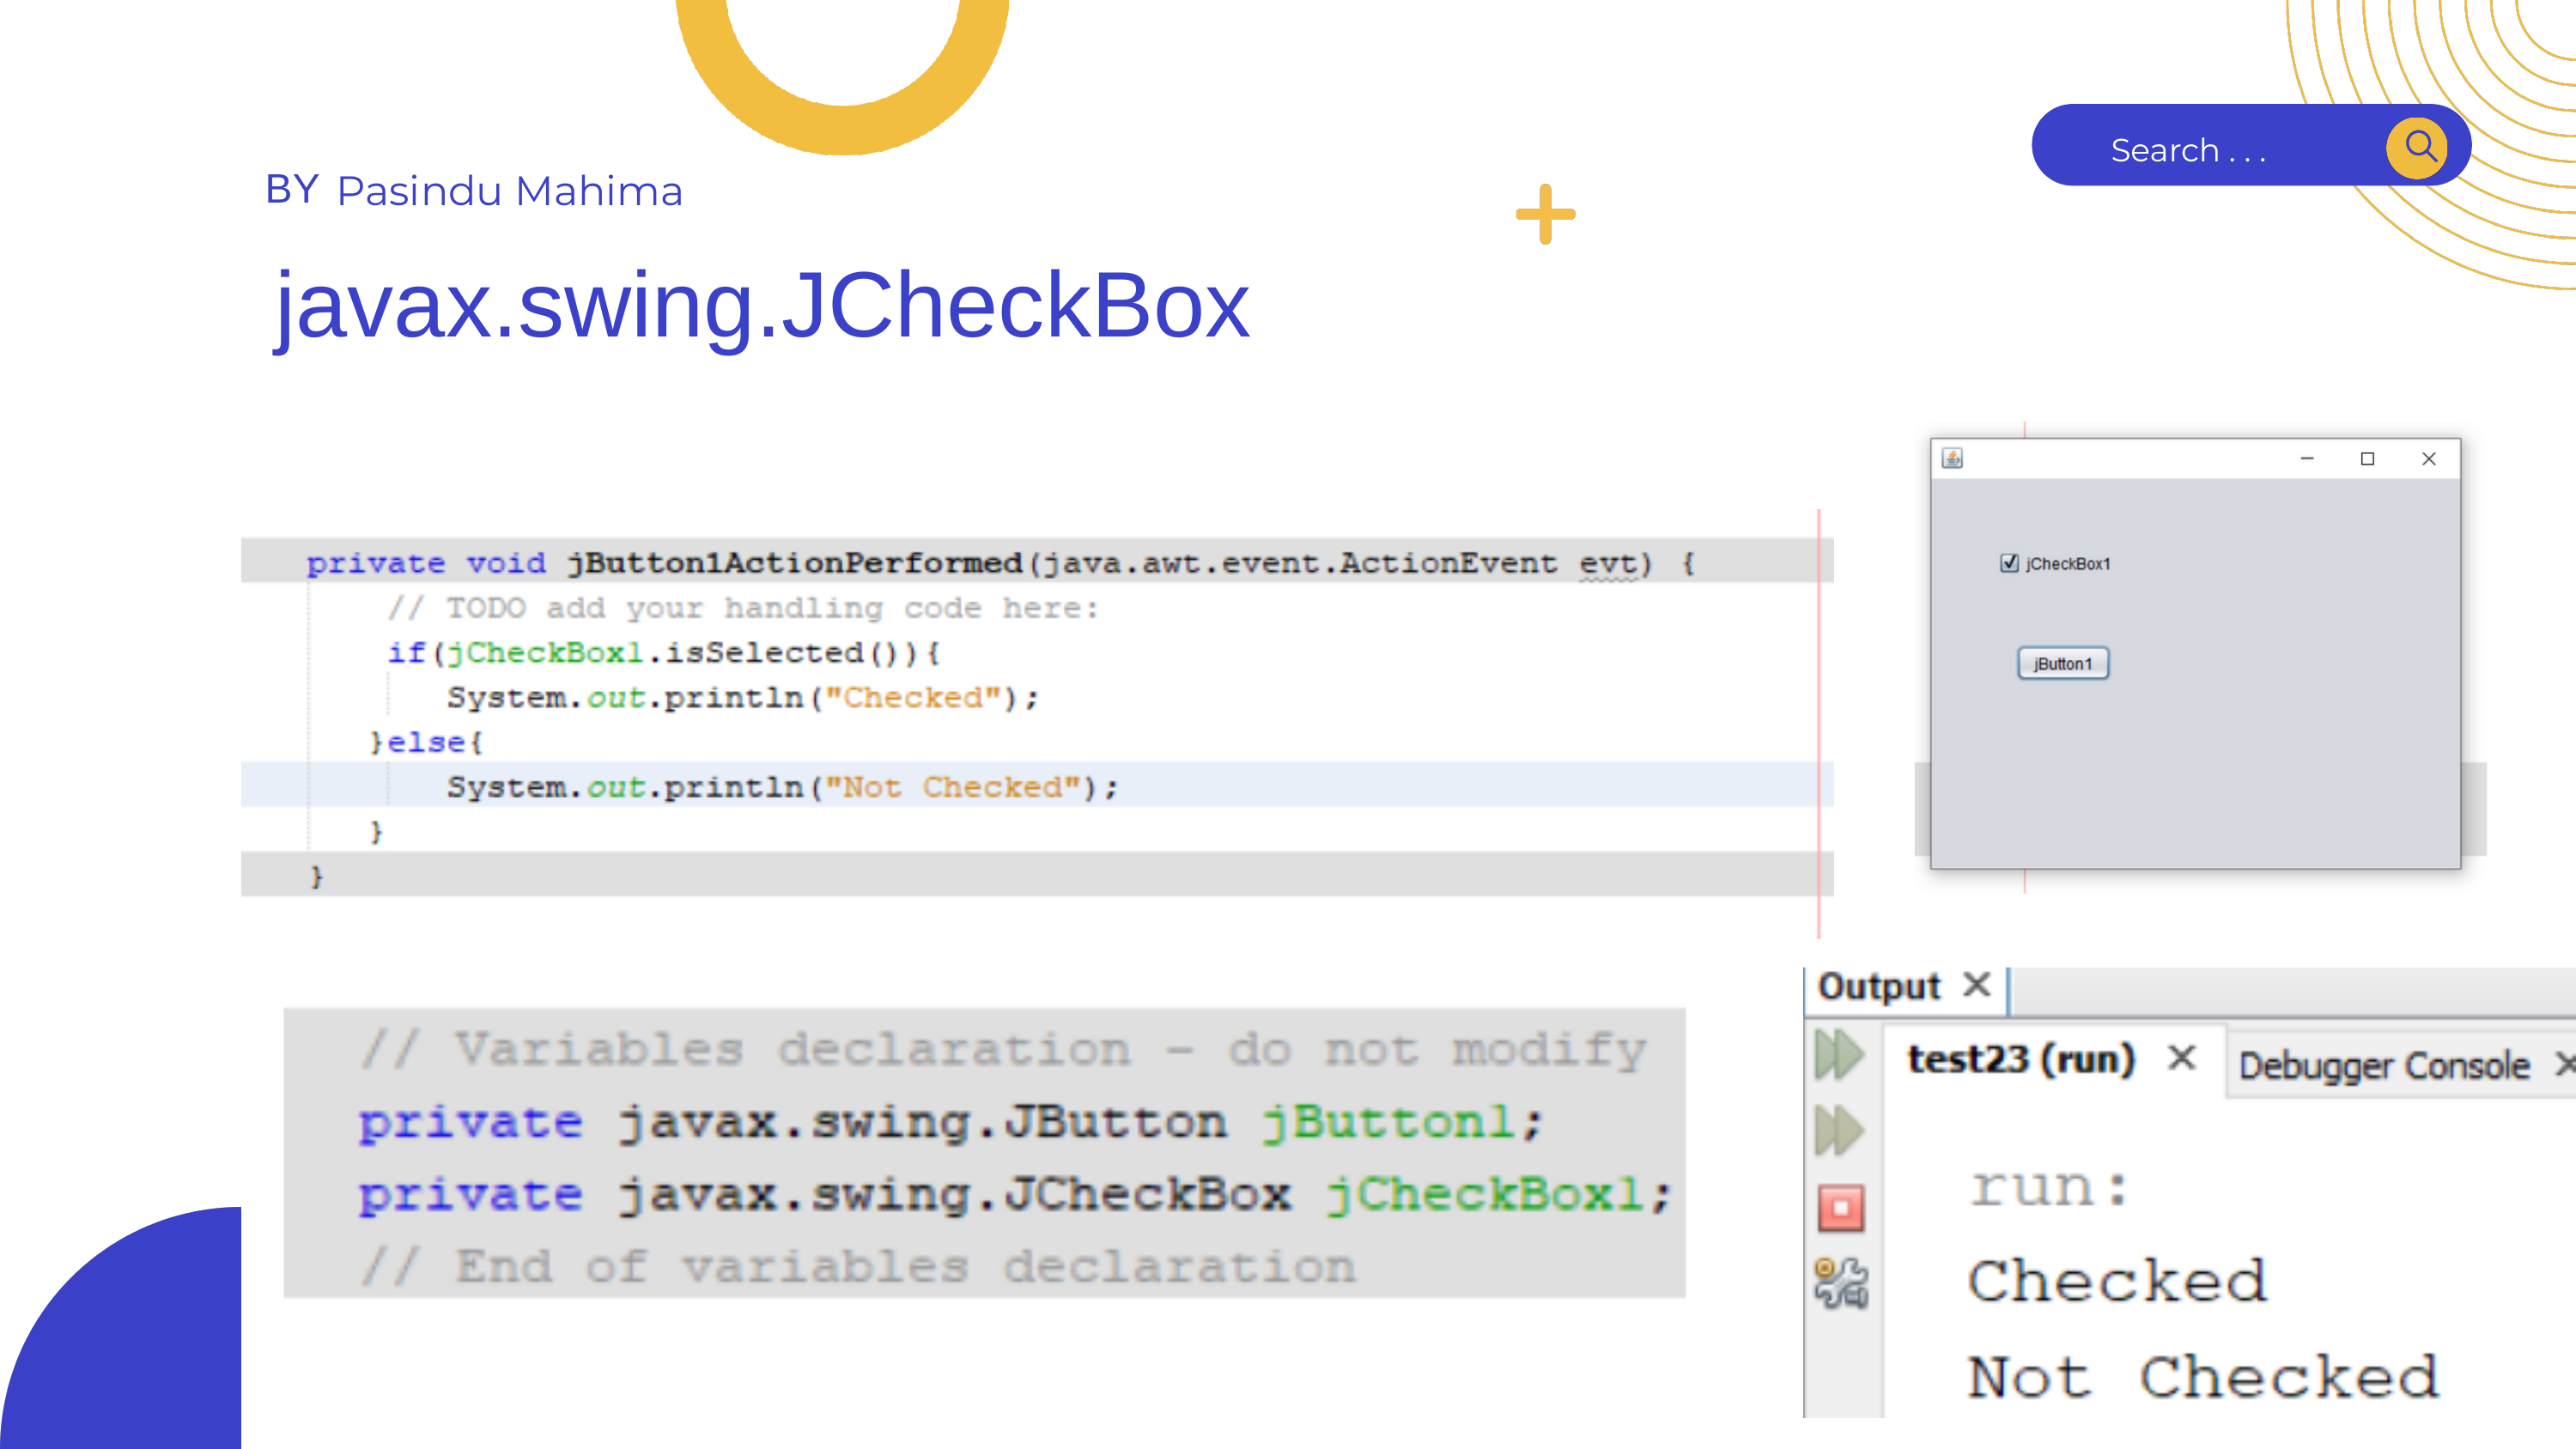

Search . . .

BY
Pasindu Mahima

javax.swing.JCheckBox